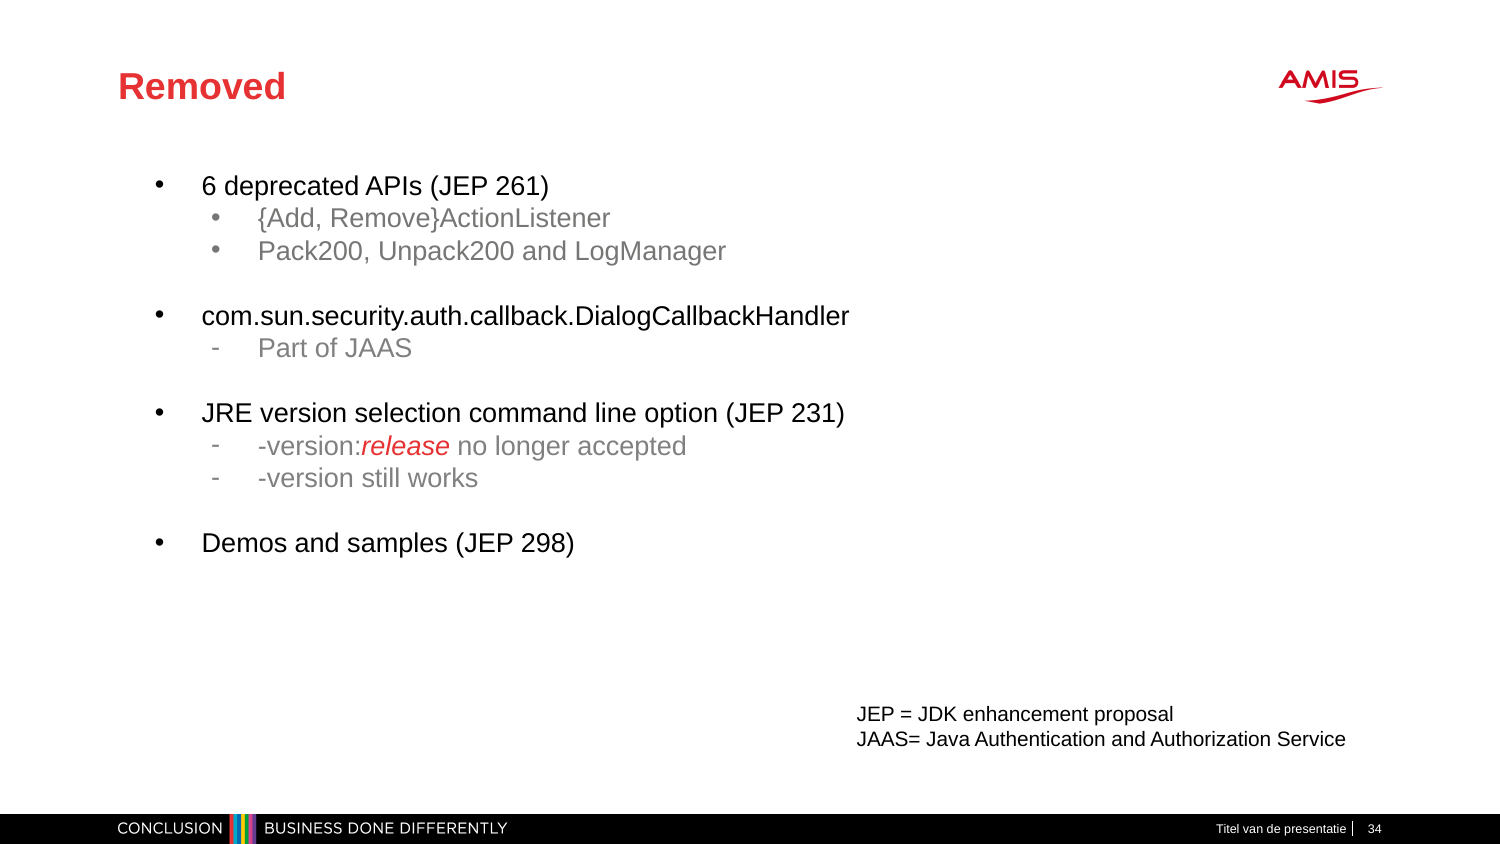

# Removed
6 deprecated APIs (JEP 261)
{Add, Remove}ActionListener
Pack200, Unpack200 and LogManager

com.sun.security.auth.callback.DialogCallbackHandler
Part of JAAS

JRE version selection command line option (JEP 231)
-version:release no longer accepted
-version still works

Demos and samples (JEP 298)

JEP = JDK enhancement proposal
JAAS= Java Authentication and Authorization Service
Titel van de presentatie
34